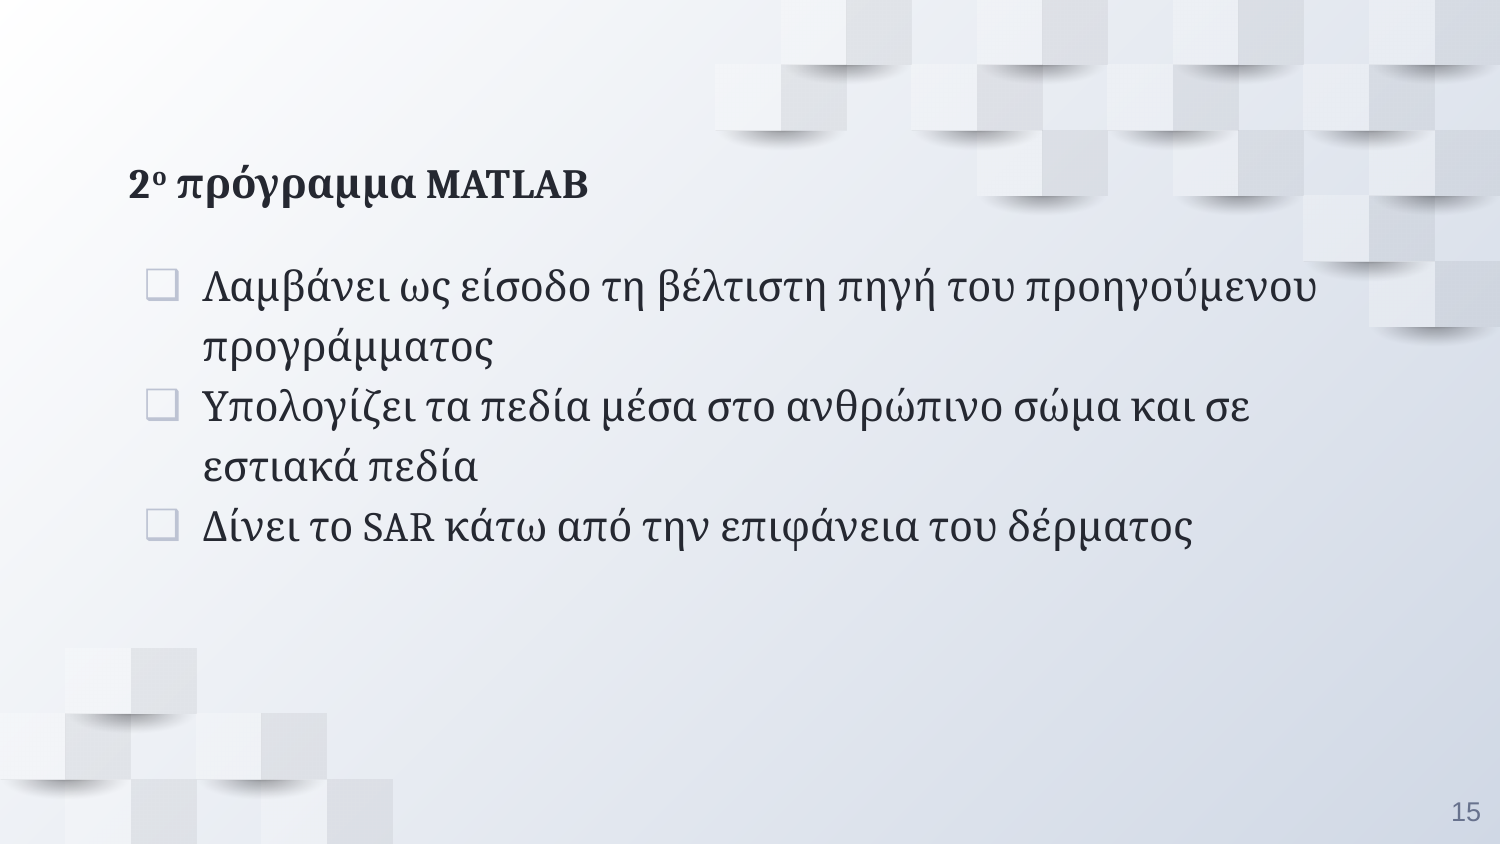

# 2ο πρόγραμμα MATLAB
Λαμβάνει ως είσοδο τη βέλτιστη πηγή του προηγούμενου προγράμματος
Υπολογίζει τα πεδία μέσα στο ανθρώπινο σώμα και σε εστιακά πεδία
Δίνει το SAR κάτω από την επιφάνεια του δέρματος
15